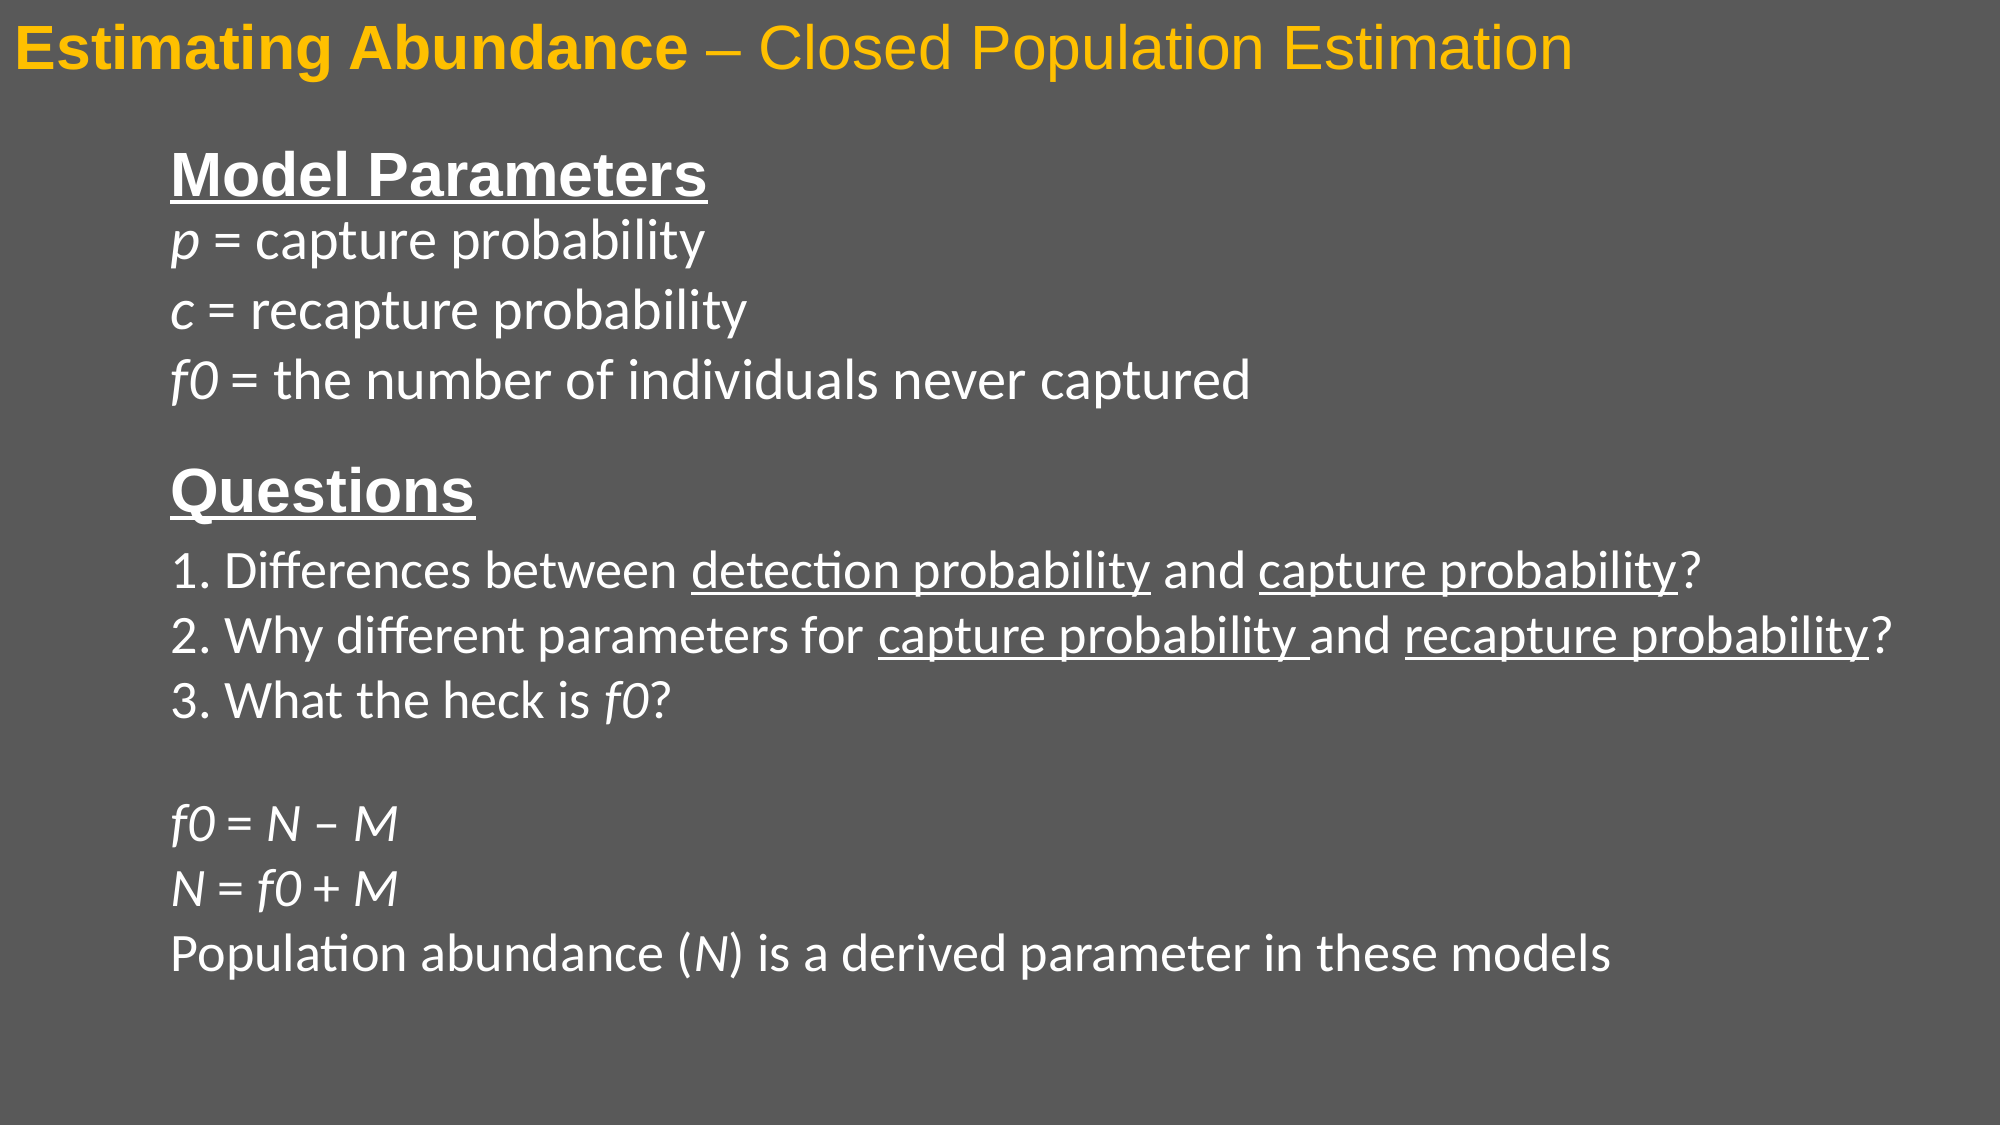

Estimating Abundance – Closed Population Estimation
Model Parameters
p = capture probability
c = recapture probability
f0 = the number of individuals never captured
Questions
1. Differences between detection probability and capture probability?
2. Why different parameters for capture probability and recapture probability?
3. What the heck is f0?
f0 = N – M
N = f0 + M
Population abundance (N) is a derived parameter in these models